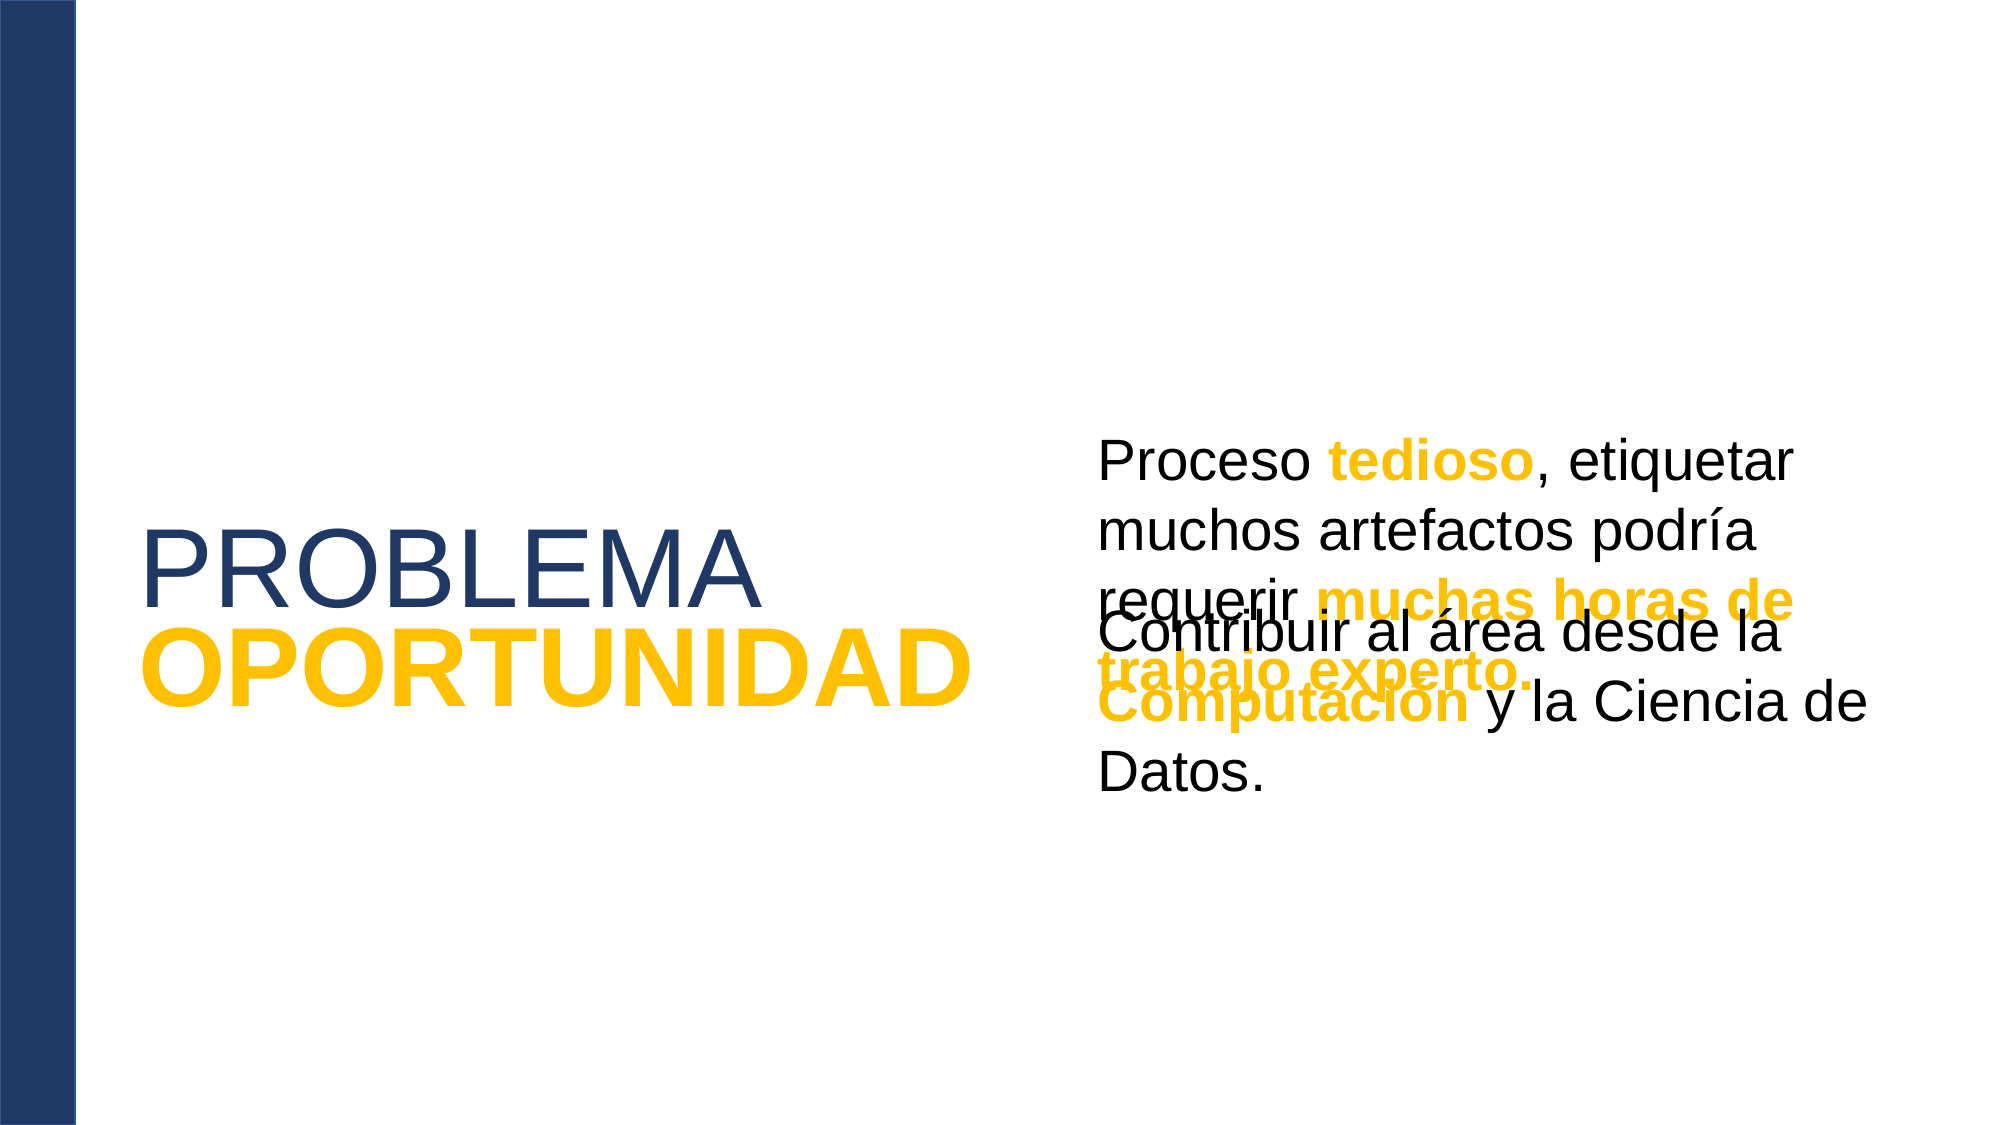

Proceso tedioso, etiquetar muchos artefactos podría requerir muchas horas de trabajo experto.
PROBLEMA

OPORTUNIDAD
Contribuir al área desde la Computación y la Ciencia de Datos.
5